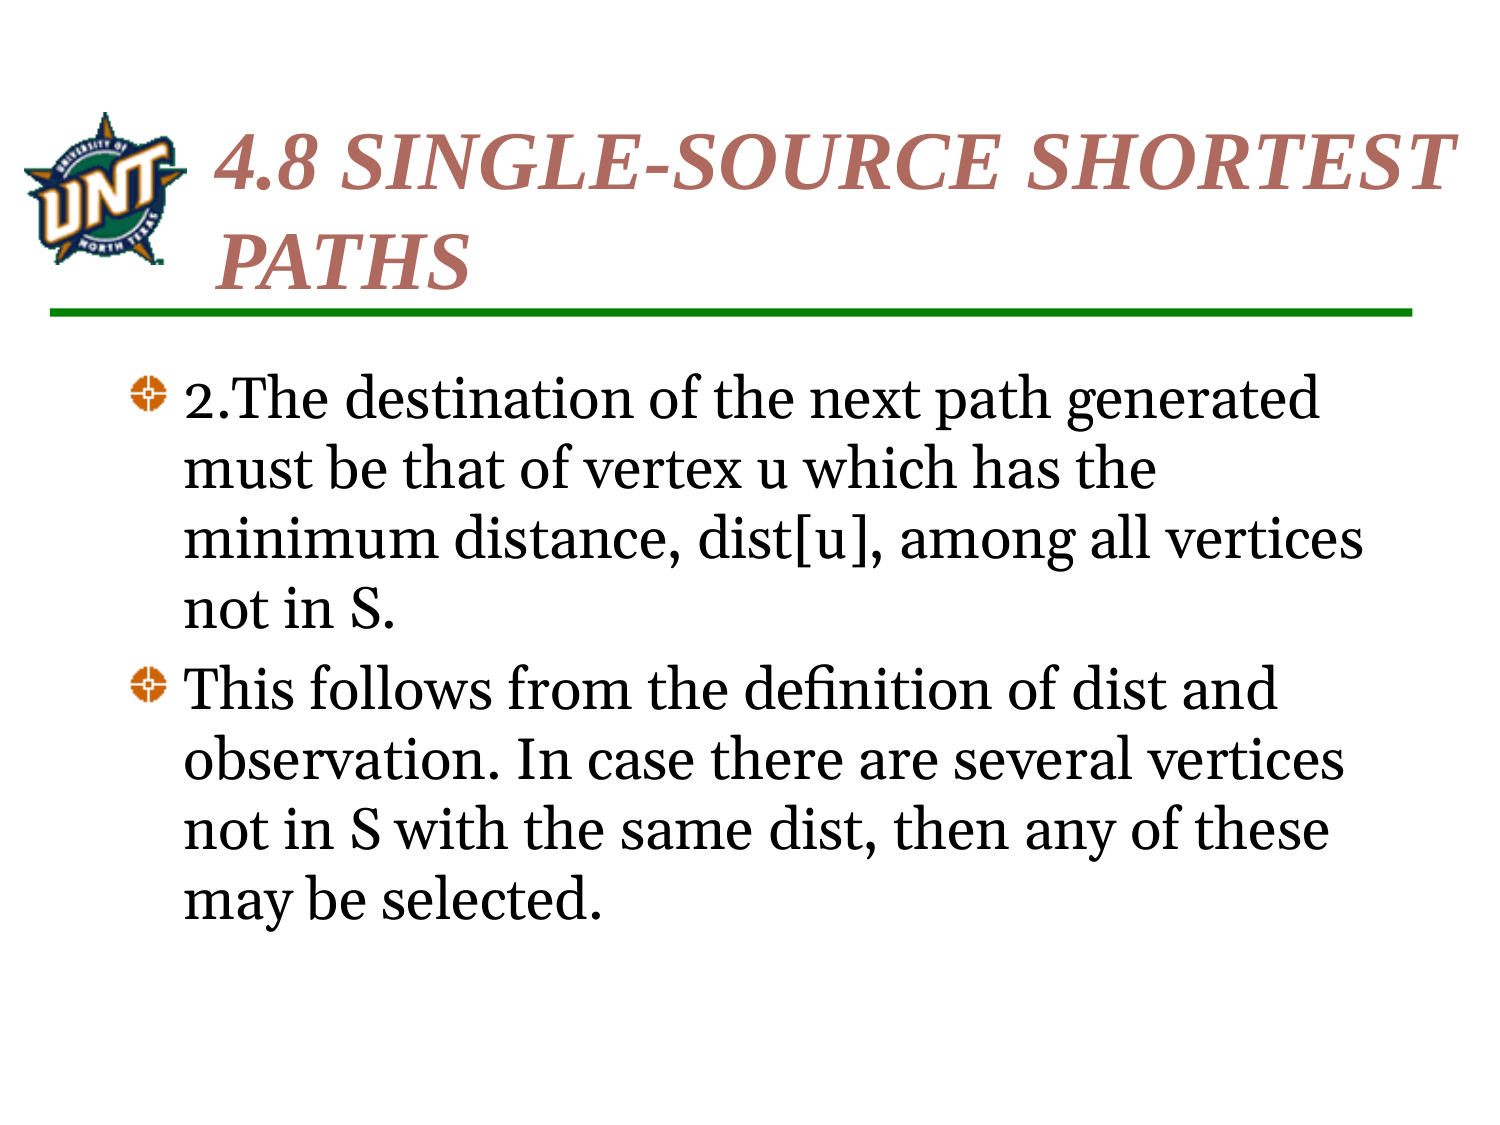

# 4.8 SINGLE-SOURCE SHORTEST PATHS
2.The destination of the next path generated must be that of vertex u which has the minimum distance, dist[u], among all vertices not in S.
This follows from the definition of dist and observation. In case there are several vertices not in S with the same dist, then any of these may be selected.